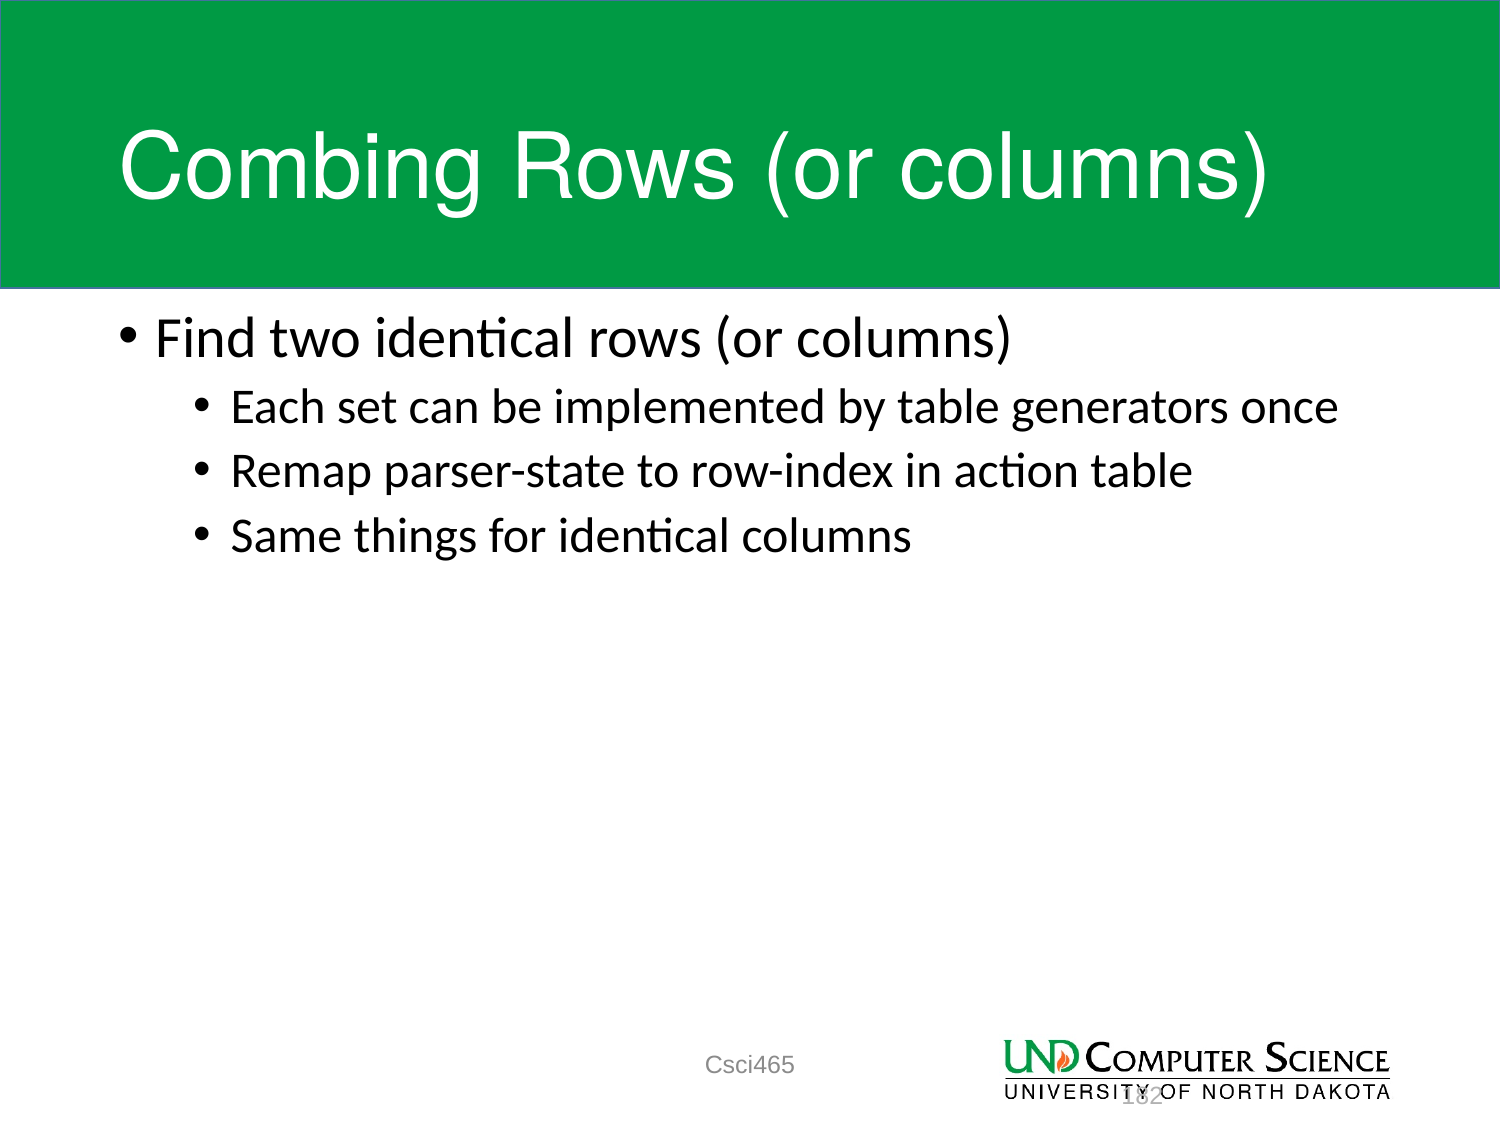

# Combing Rows (or columns)
Find two identical rows (or columns)
Each set can be implemented by table generators once
Remap parser-state to row-index in action table
Same things for identical columns
Csci465
182